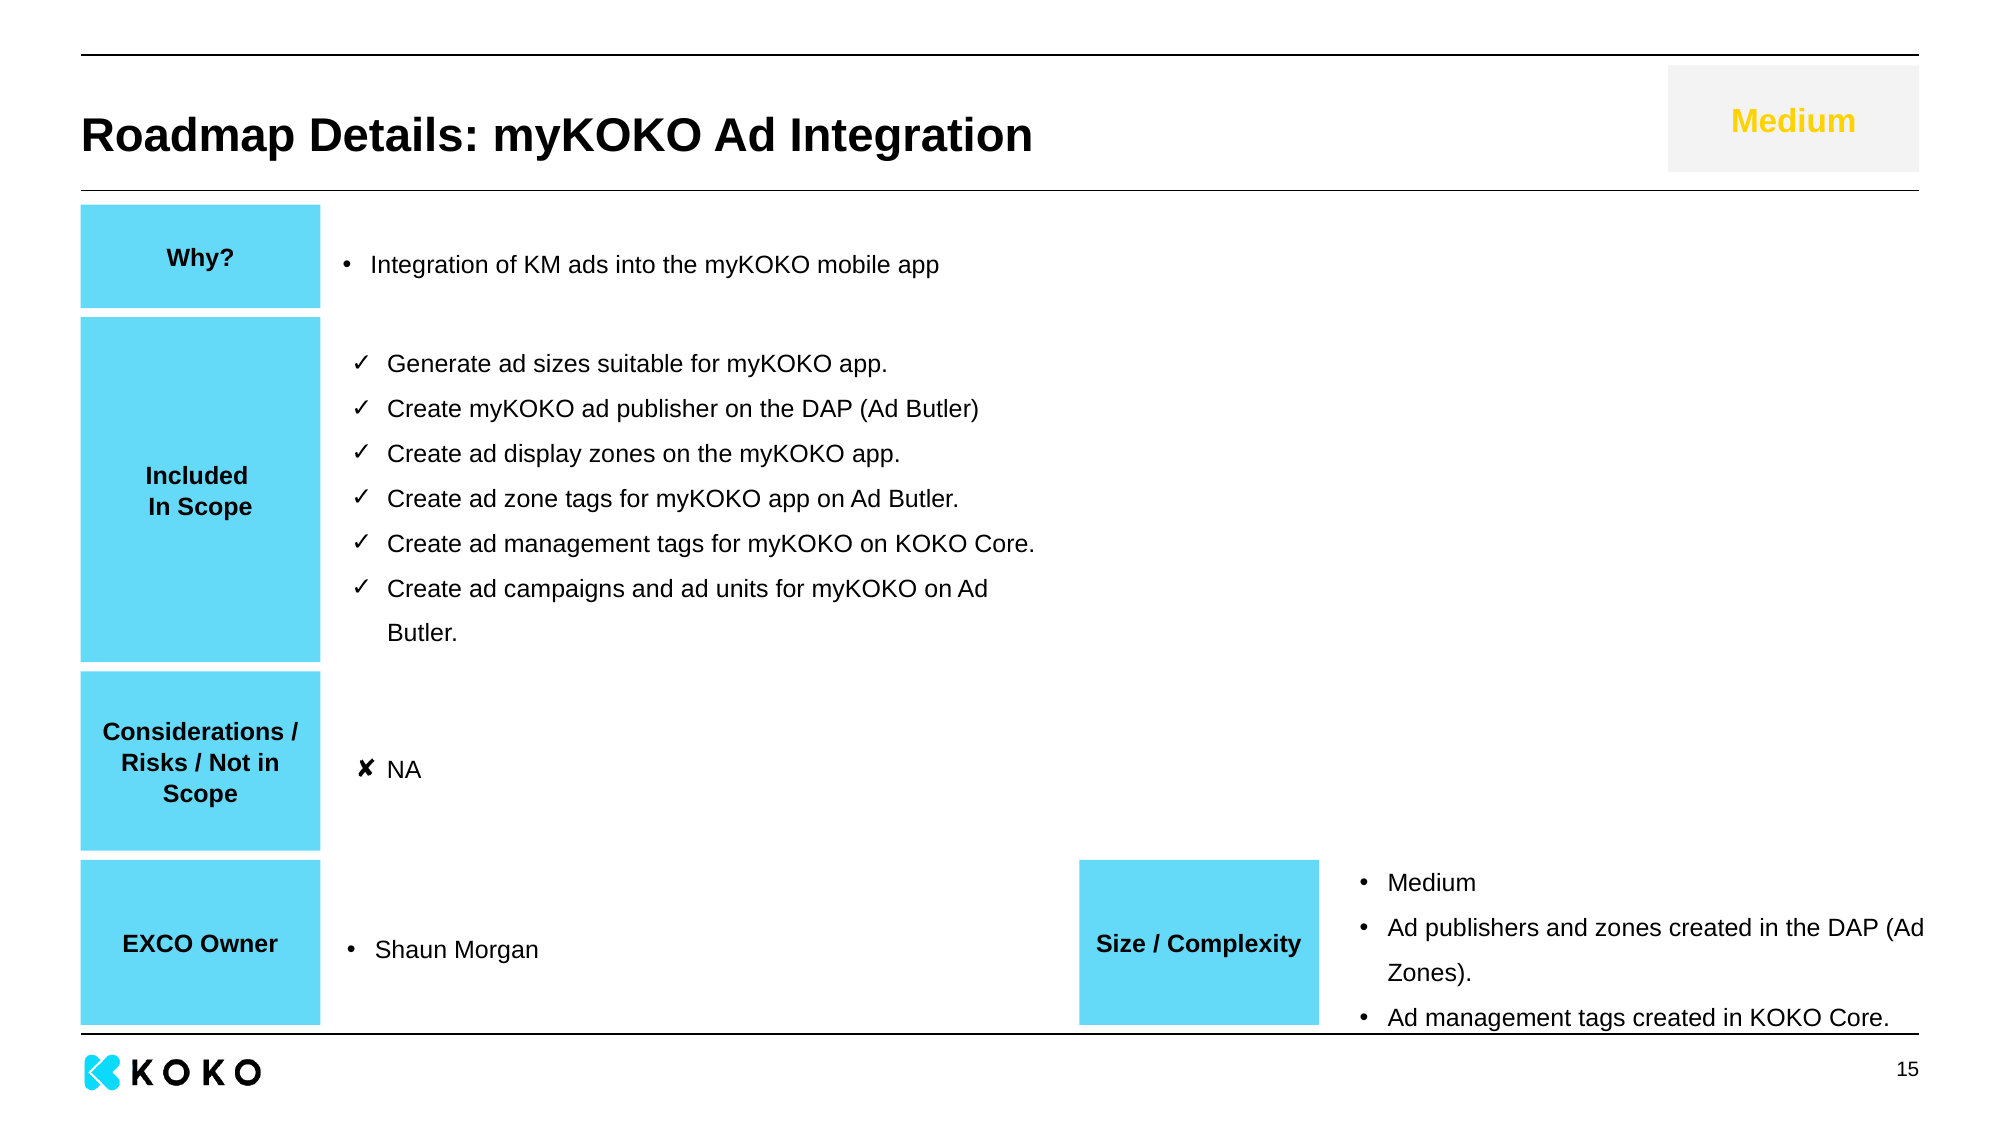

Medium
# Roadmap Details: myKOKO Ad Integration
Why?
Integration of KM ads into the myKOKO mobile app
Generate ad sizes suitable for myKOKO app.
Create myKOKO ad publisher on the DAP (Ad Butler)
Create ad display zones on the myKOKO app.
Create ad zone tags for myKOKO app on Ad Butler.
Create ad management tags for myKOKO on KOKO Core.
Create ad campaigns and ad units for myKOKO on Ad Butler.
Included
In Scope
Considerations / Risks / Not in Scope
NA
Shaun Morgan
Medium
Ad publishers and zones created in the DAP (Ad Zones).
Ad management tags created in KOKO Core.
EXCO Owner
Size / Complexity
15